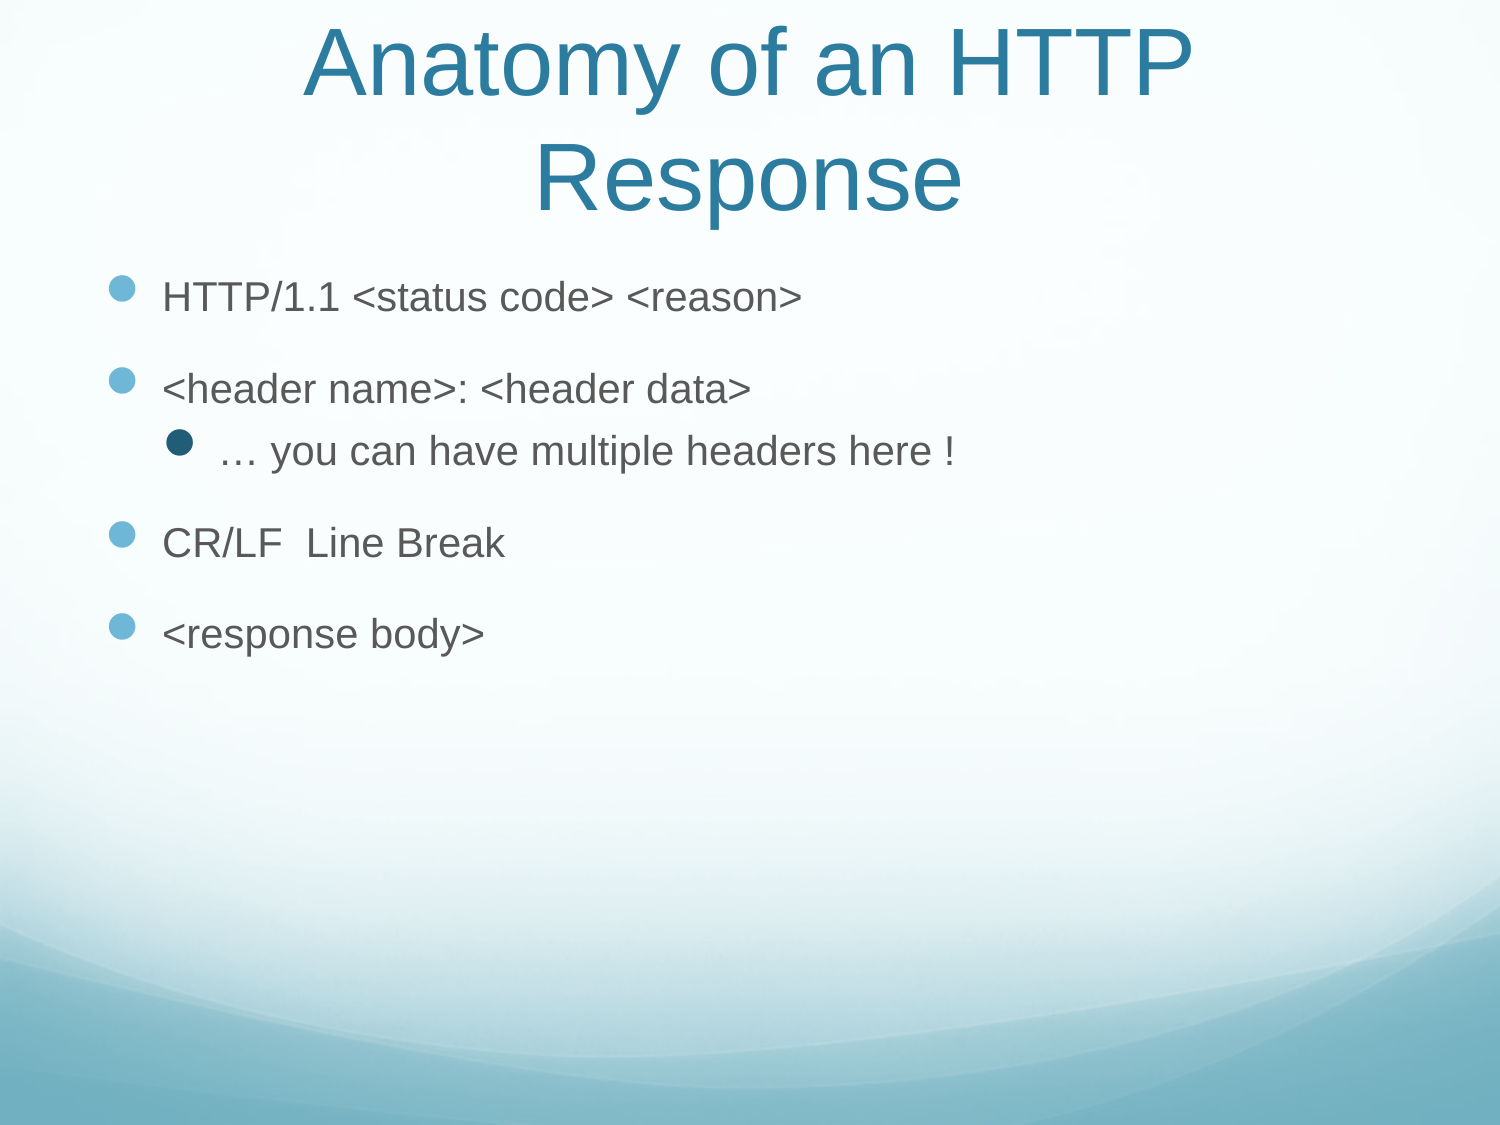

# Anatomy of an HTTP Response
HTTP/1.1 <status code> <reason>
<header name>: <header data>
… you can have multiple headers here !
CR/LF  Line Break
<response body>